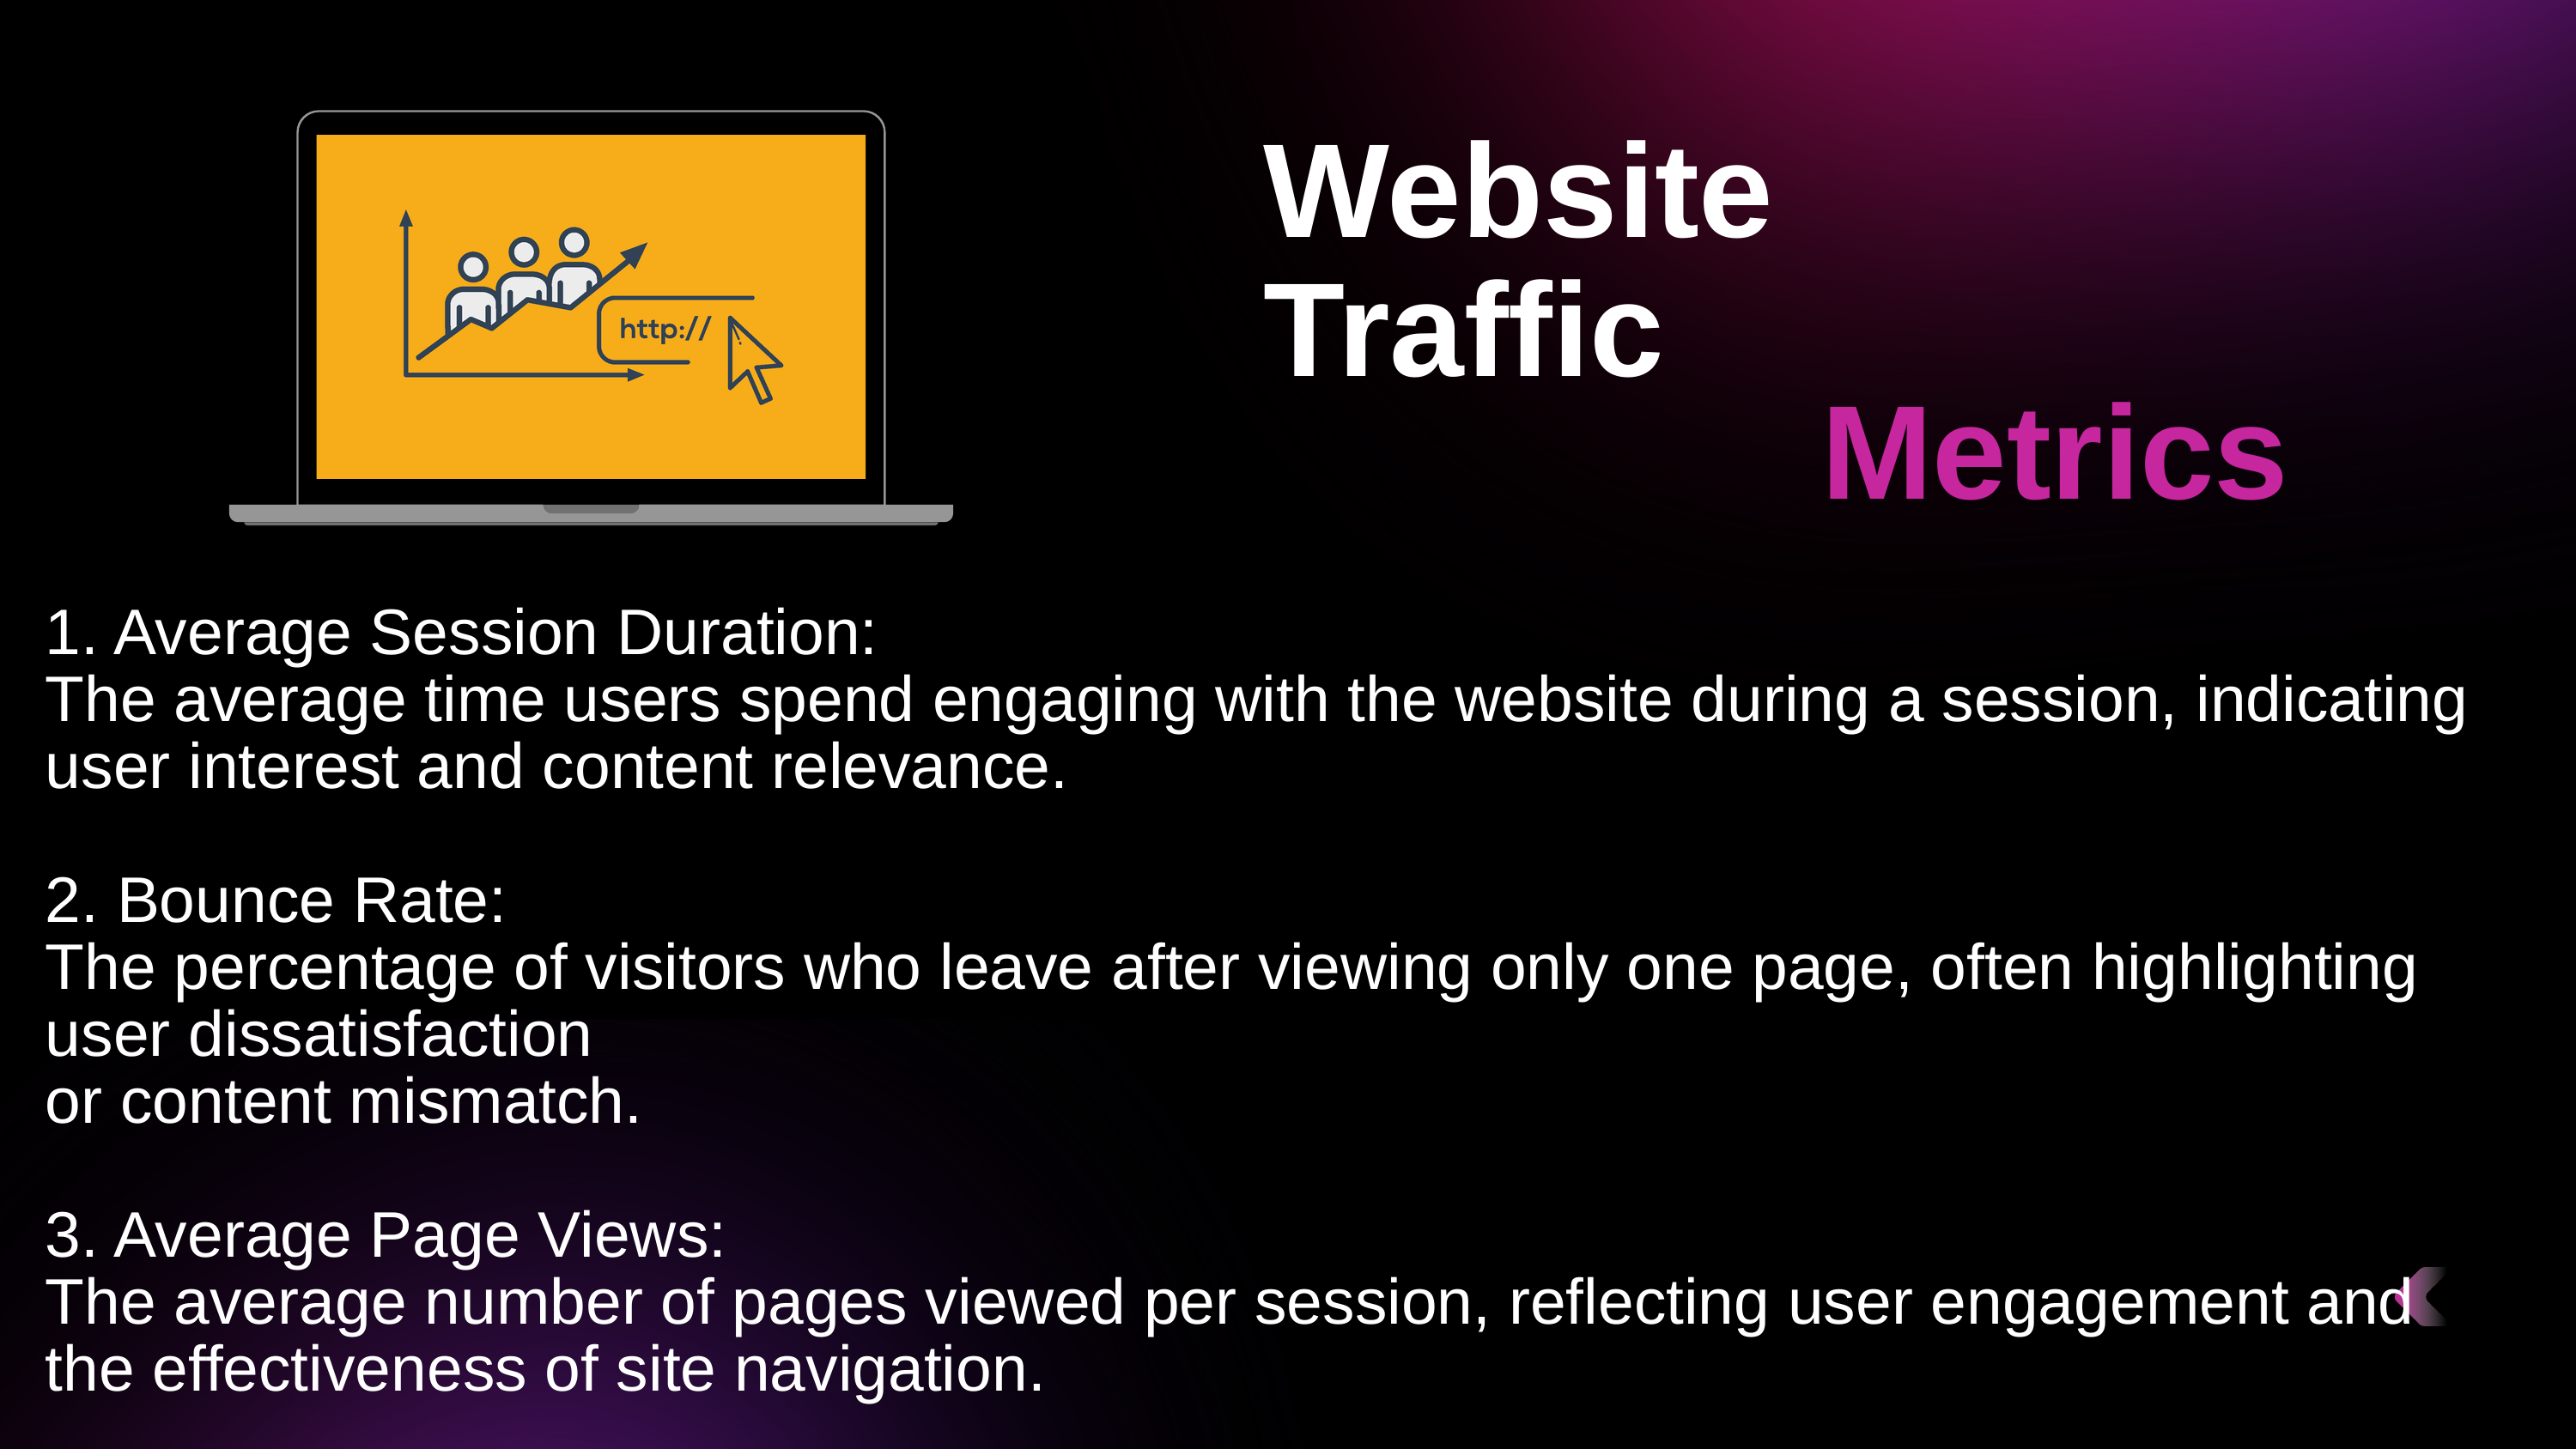

Website Traffic
Metrics
1. Average Session Duration:
The average time users spend engaging with the website during a session, indicating user interest and content relevance.

2. Bounce Rate:
The percentage of visitors who leave after viewing only one page, often highlighting user dissatisfaction
or content mismatch.

3. Average Page Views:
The average number of pages viewed per session, reflecting user engagement and the effectiveness of site navigation.